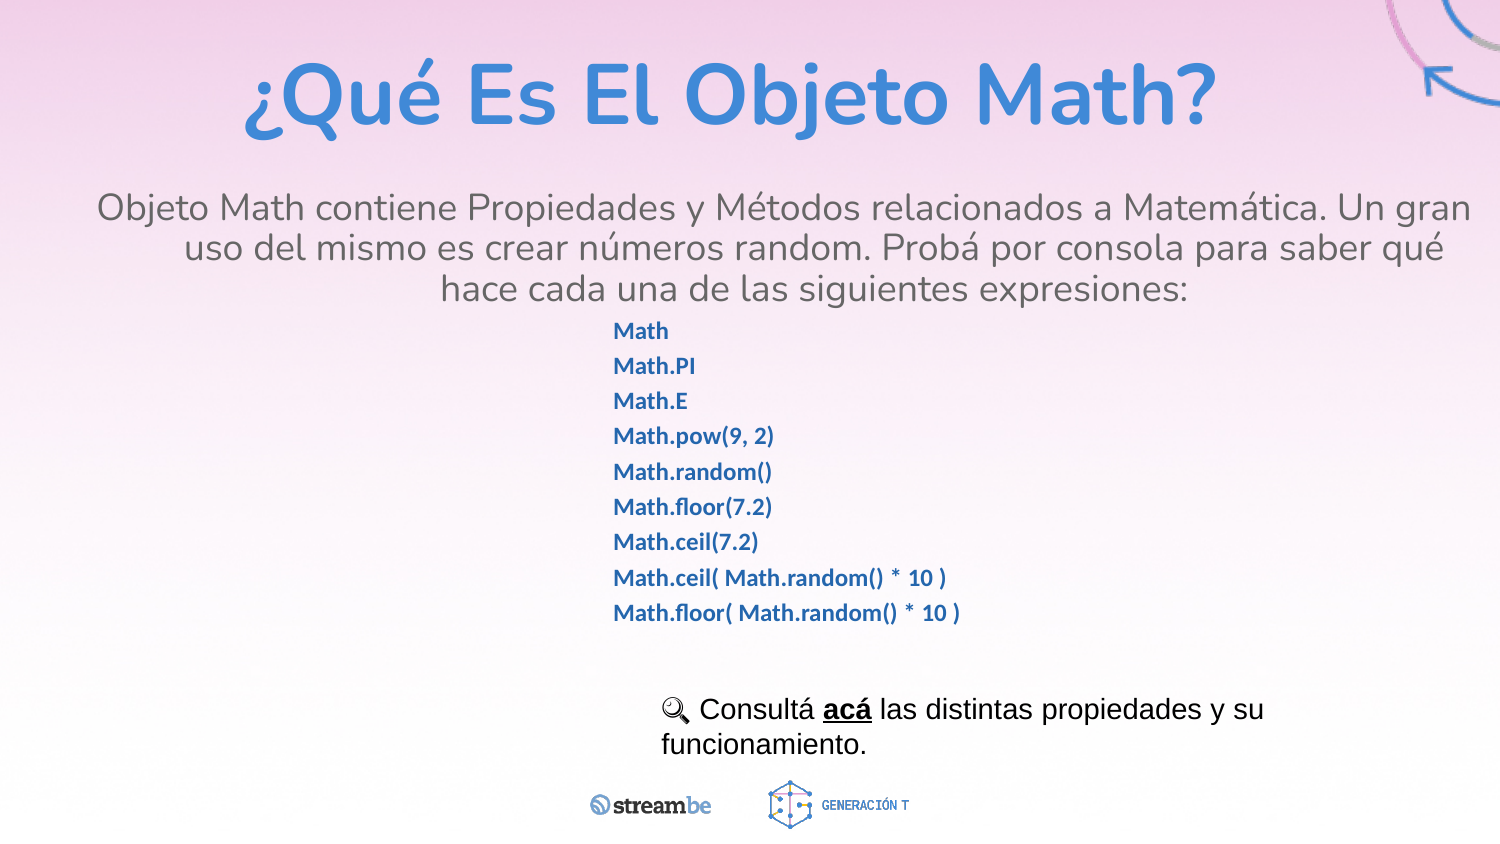

# ¿Qué Es El Objeto Math?
Objeto Math contiene Propiedades y Métodos relacionados a Matemática. Un gran uso del mismo es crear números random. Probá por consola para saber qué hace cada una de las siguientes expresiones:
Math
Math.PI
Math.E
Math.pow(9, 2)
Math.random()
Math.floor(7.2)
Math.ceil(7.2)
Math.ceil( Math.random() * 10 )
Math.floor( Math.random() * 10 )
🔍 Consultá acá las distintas propiedades y su funcionamiento.